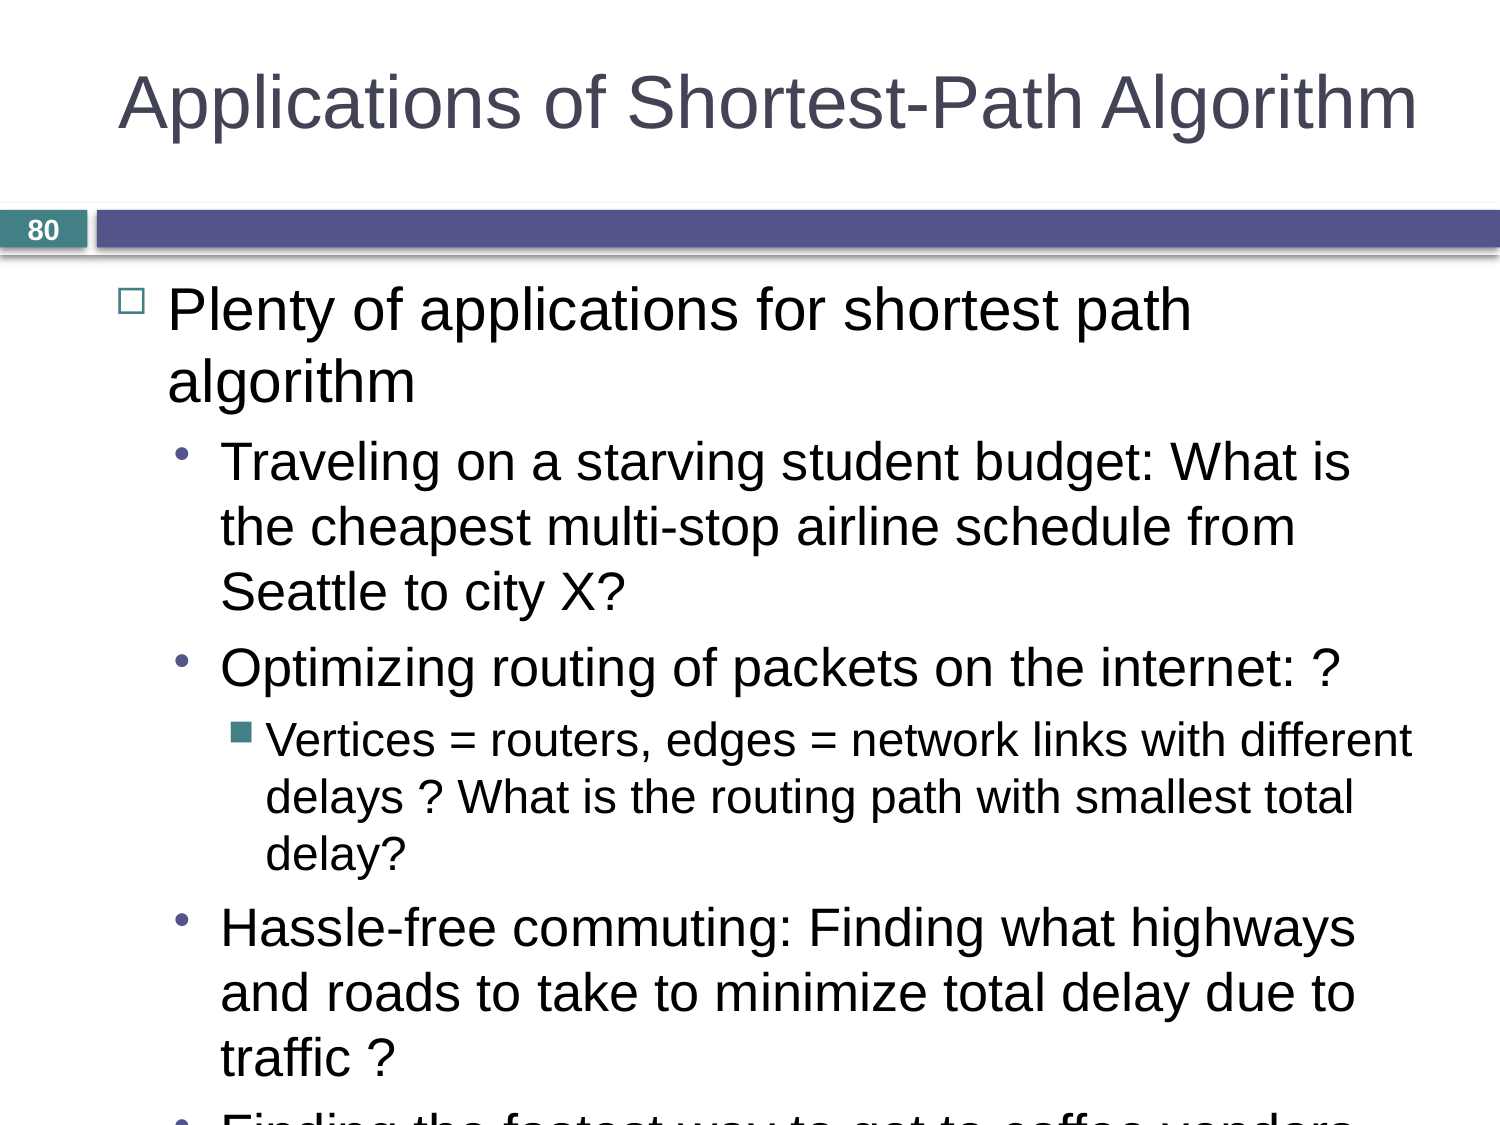

# Applications of Shortest-Path Algorithm
80
Plenty of applications for shortest path algorithm
Traveling on a starving student budget: What is the cheapest multi-stop airline schedule from Seattle to city X?
Optimizing routing of packets on the internet: ?
Vertices = routers, edges = network links with different delays ? What is the routing path with smallest total delay?
Hassle-free commuting: Finding what highways and roads to take to minimize total delay due to traffic ?
Finding the fastest way to get to coffee vendors on campus from your classrooms